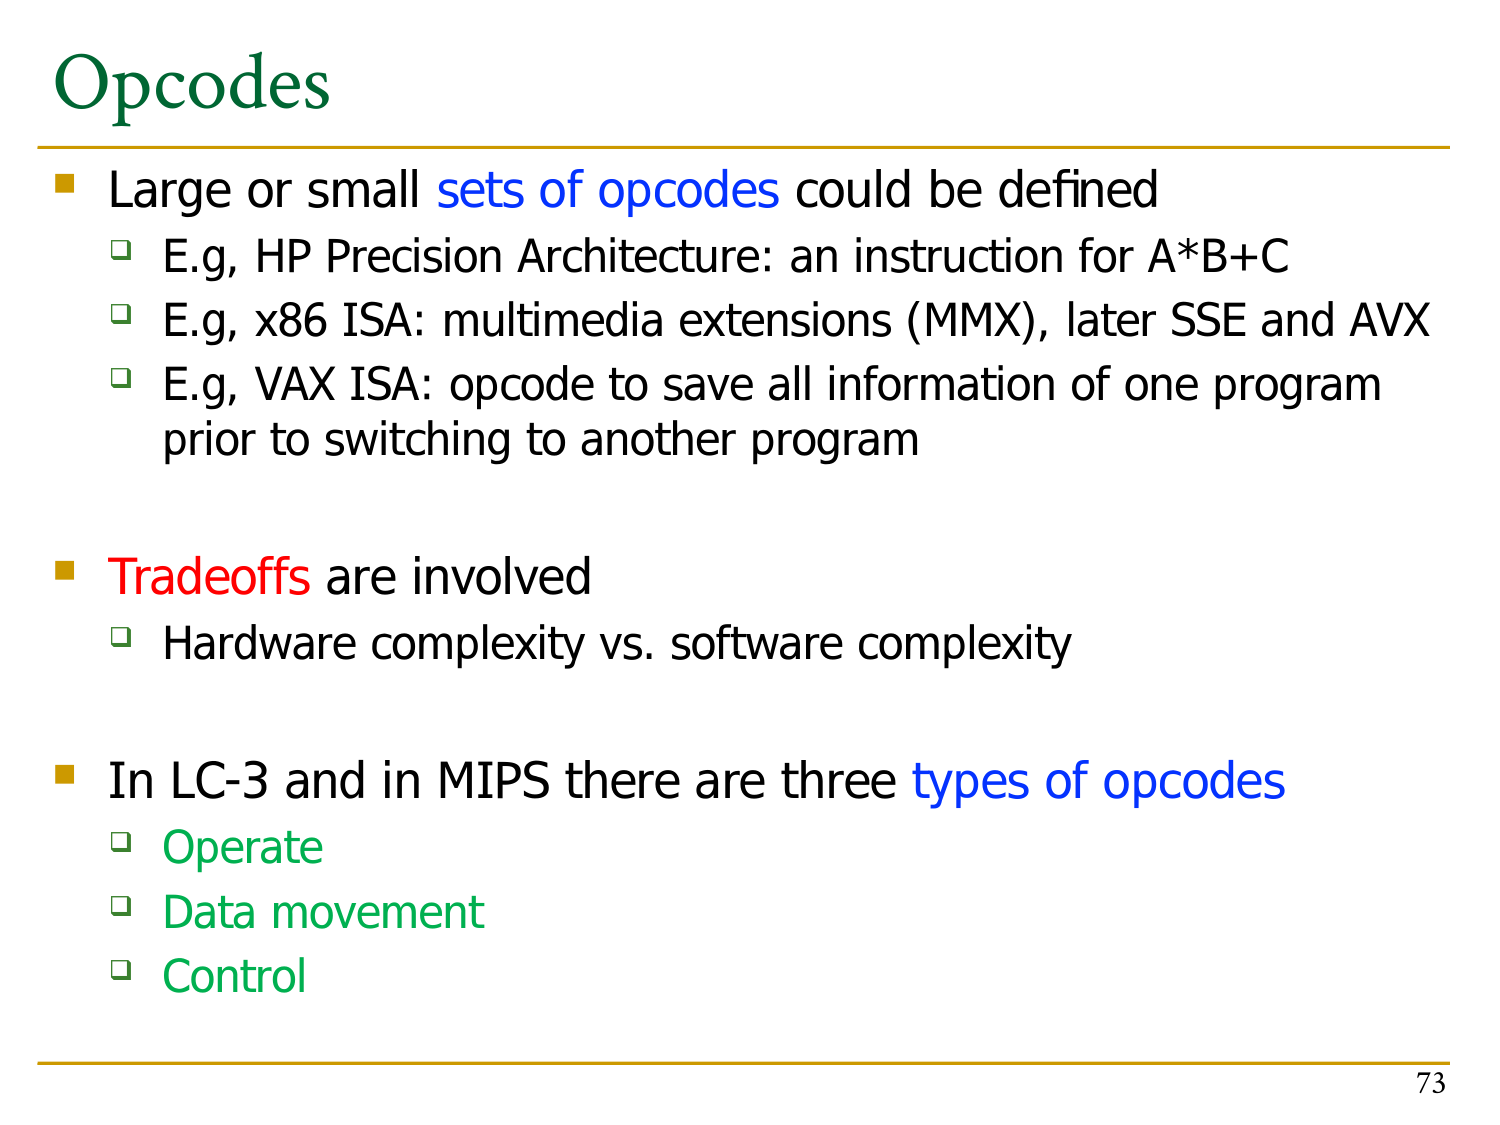

# Opcodes
Large or small sets of opcodes could be defined
E.g, HP Precision Architecture: an instruction for A*B+C
E.g, x86 ISA: multimedia extensions (MMX), later SSE and AVX
E.g, VAX ISA: opcode to save all information of one program prior to switching to another program

Tradeoffs are involved
Hardware complexity vs. software complexity

In LC-3 and in MIPS there are three types of opcodes
Operate
Data movement
Control
73